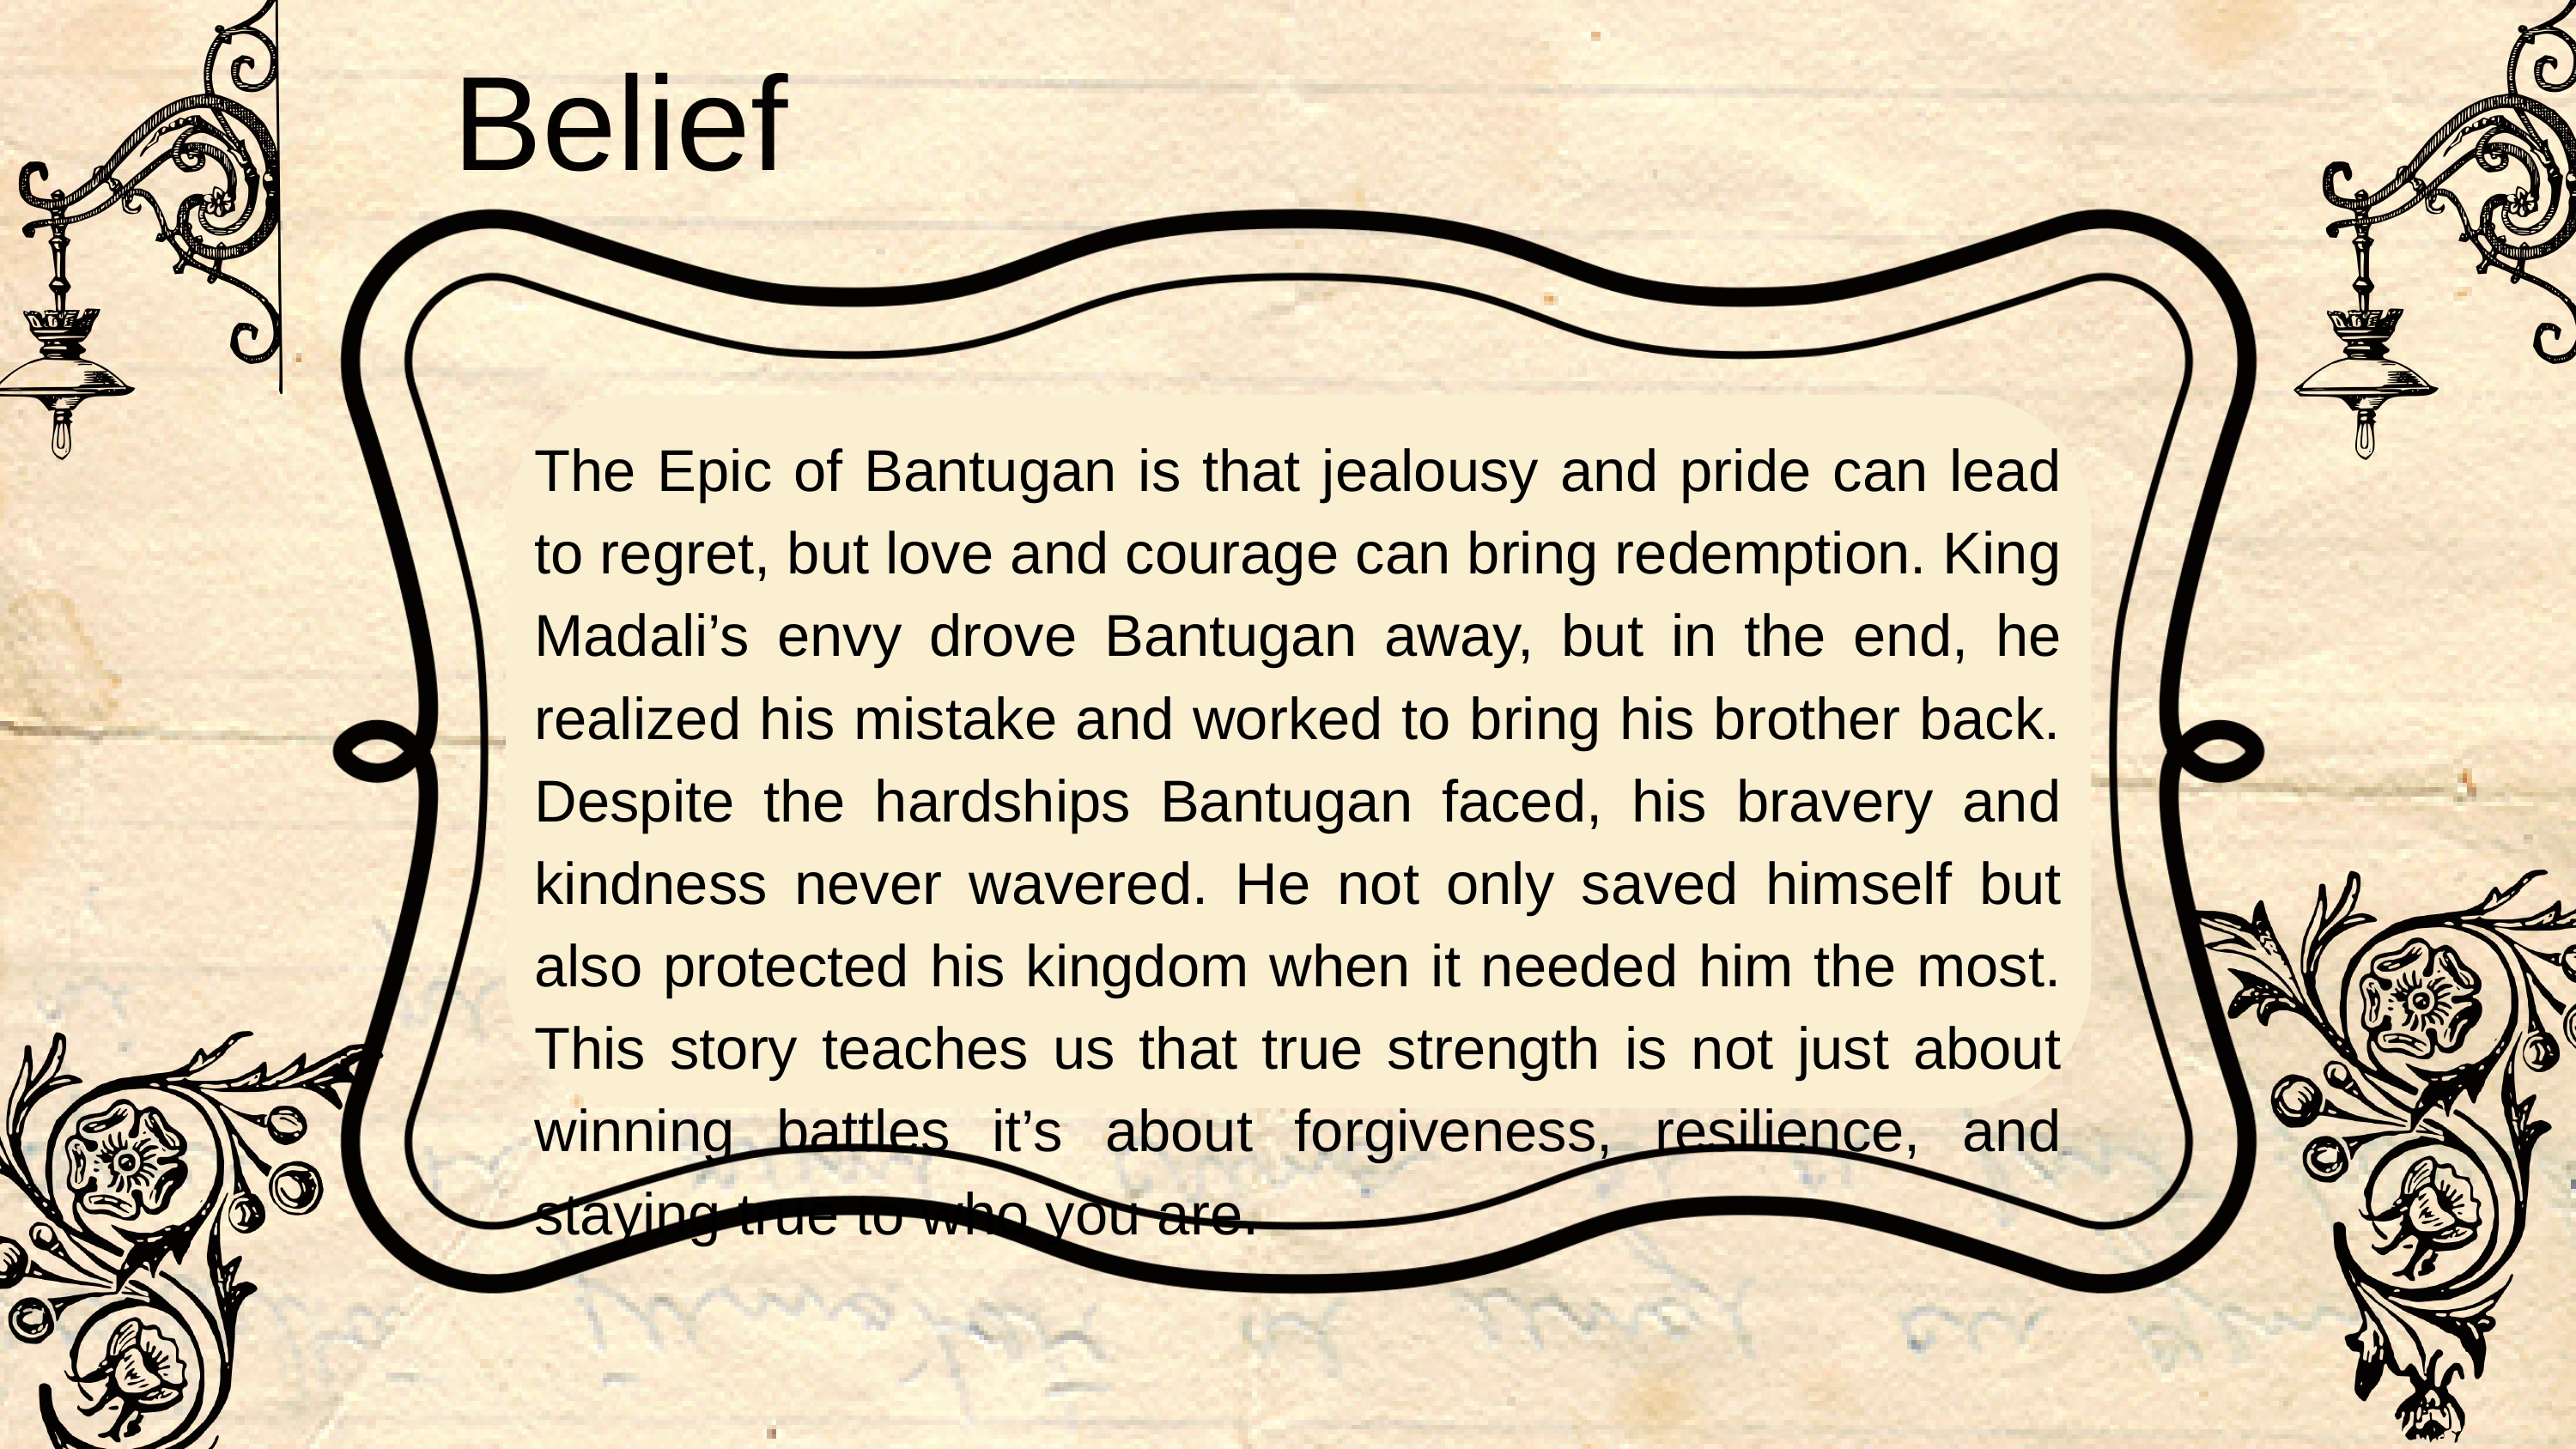

Belief

The Epic of Bantugan is that jealousy and pride can lead to regret, but love and courage can bring redemption. King Madali’s envy drove Bantugan away, but in the end, he realized his mistake and worked to bring his brother back. Despite the hardships Bantugan faced, his bravery and kindness never wavered. He not only saved himself but also protected his kingdom when it needed him the most. This story teaches us that true strength is not just about winning battles it’s about forgiveness, resilience, and staying true to who you are.